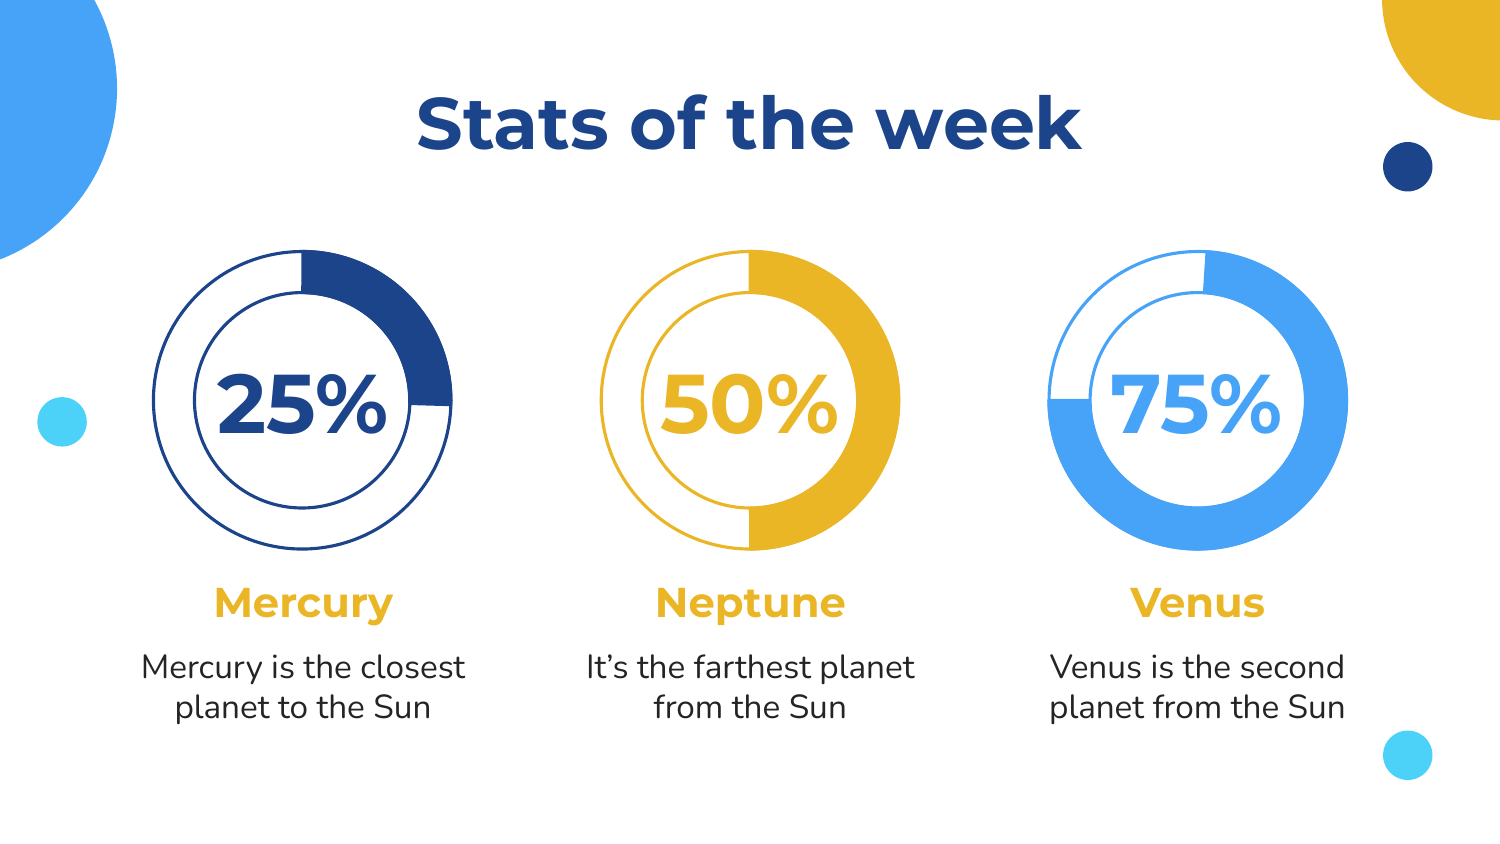

Stats of the week

# 25%
50%
75%
Mercury
Neptune
Venus
Venus is the second planet from the Sun
It’s the farthest planet from the Sun
Mercury is the closest planet to the Sun